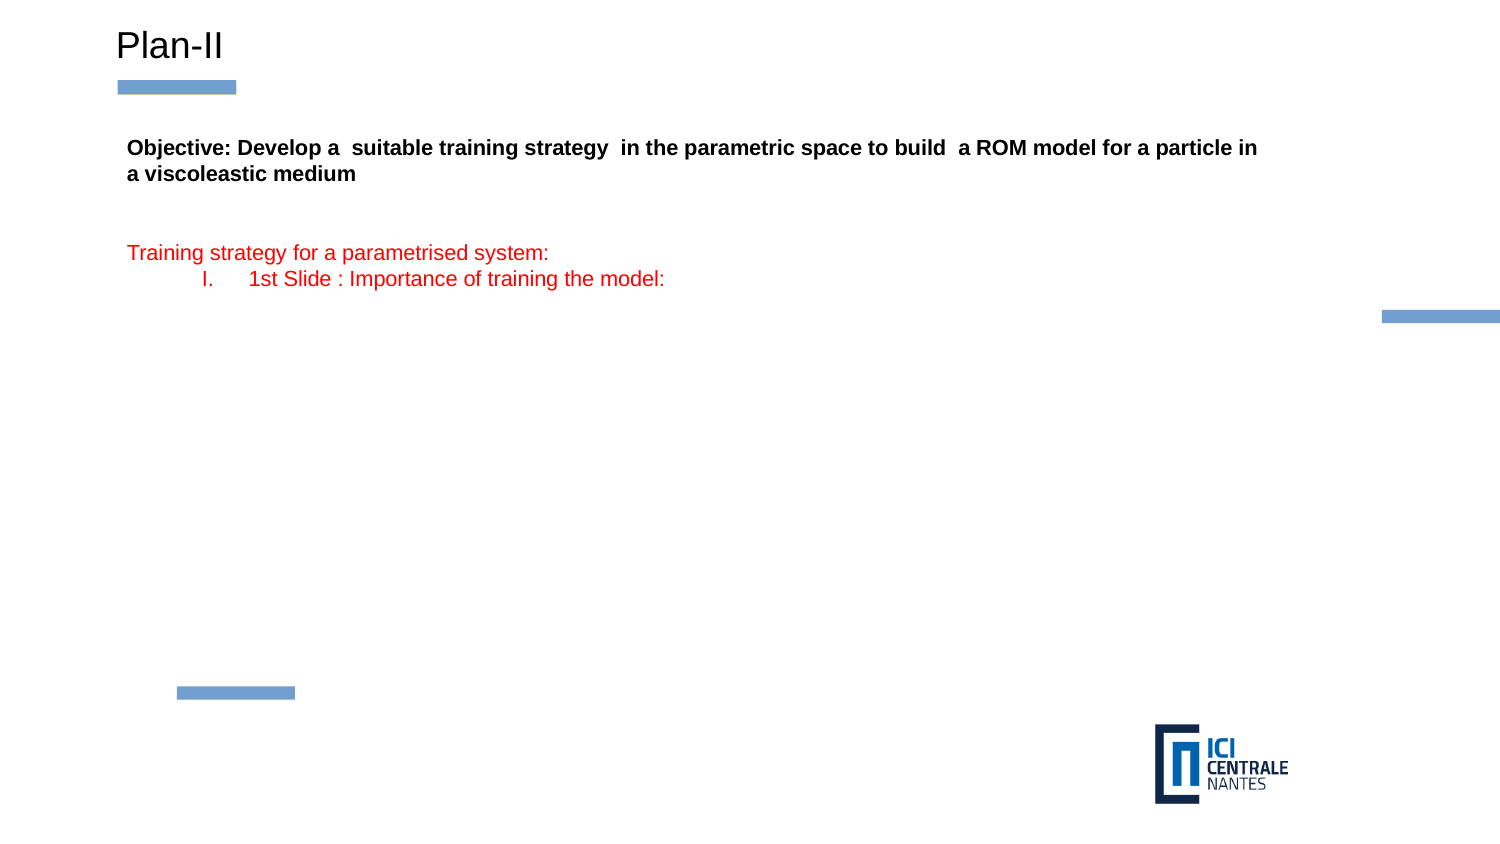

Plan-II
Objective: Develop a  suitable training strategy  in the parametric space to build  a ROM model for a particle in a viscoleastic medium

Training strategy for a parametrised system:
1st Slide : Importance of training the model: